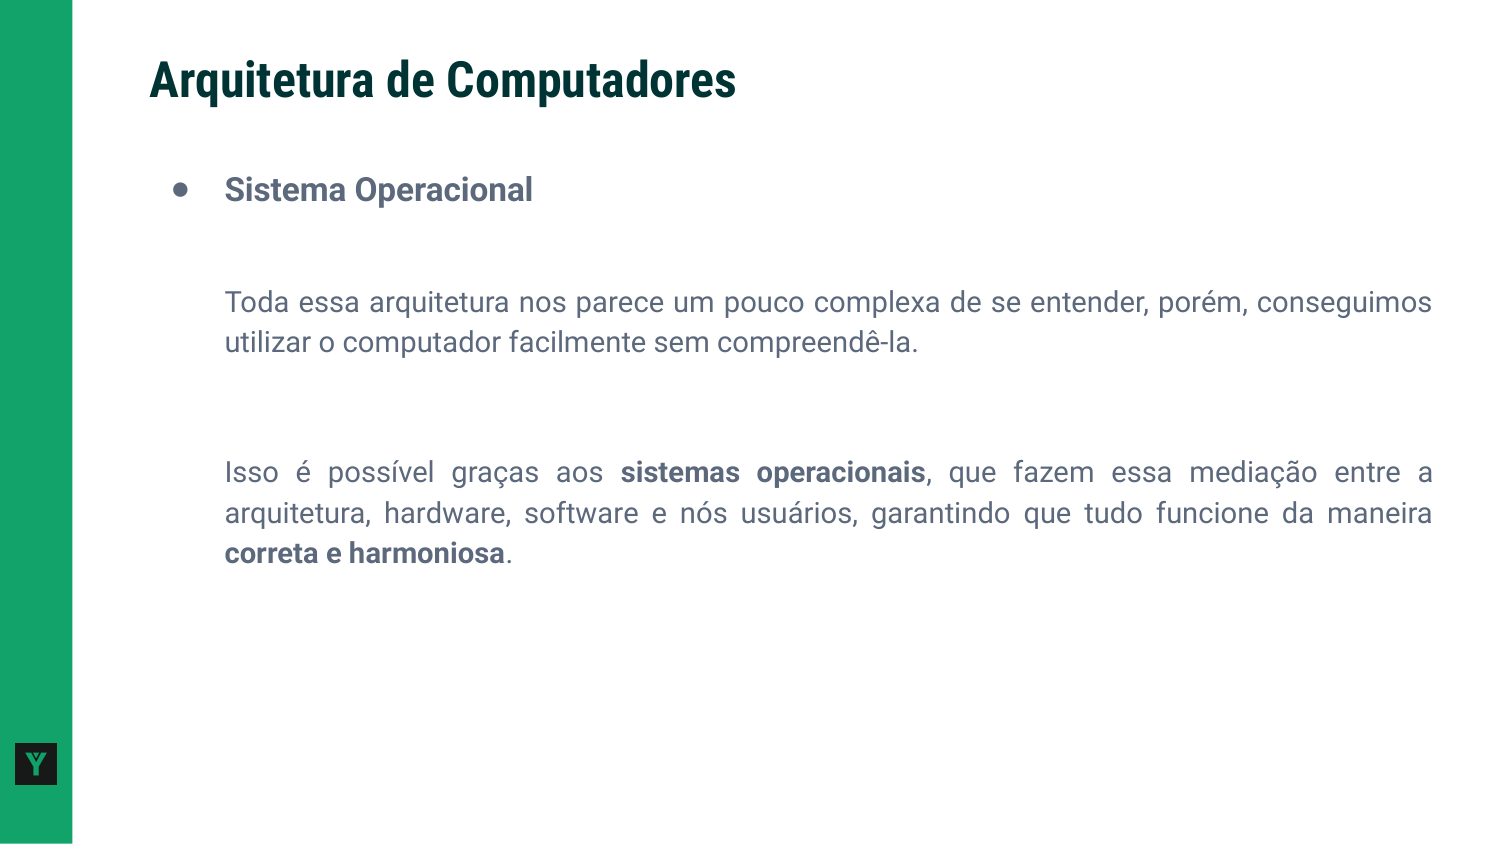

# Arquitetura de Computadores
Sistema Operacional

Toda essa arquitetura nos parece um pouco complexa de se entender, porém, conseguimos utilizar o computador facilmente sem compreendê-la.

Isso é possível graças aos sistemas operacionais, que fazem essa mediação entre a arquitetura, hardware, software e nós usuários, garantindo que tudo funcione da maneira correta e harmoniosa.